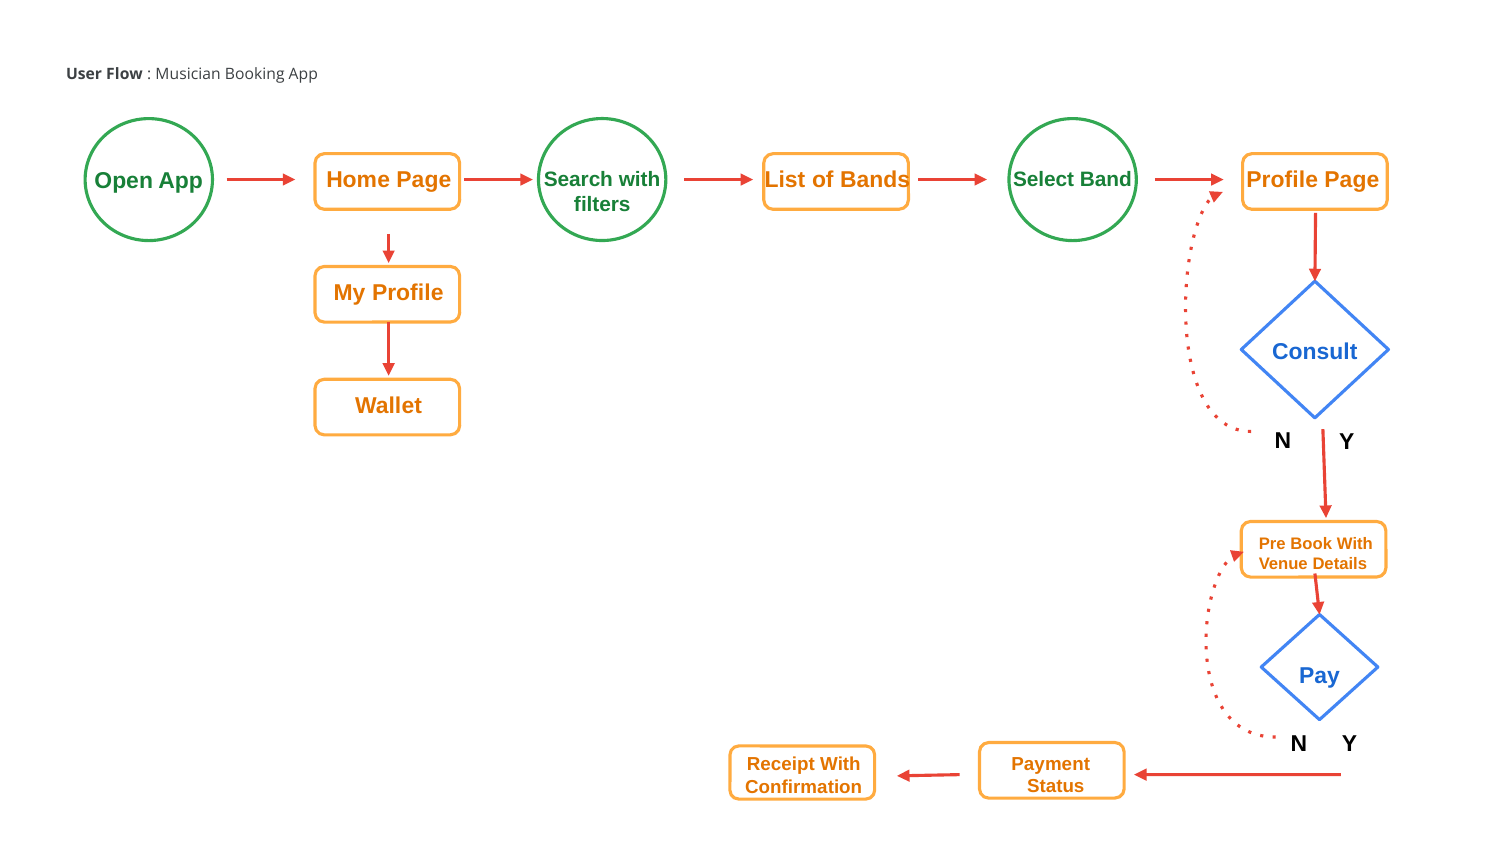

# User Flow : Musician Booking App

Search with filters

Select Band

Open App
Profile Page

Home Page

List of Bands

My Profile

Consult
N
Y
Wallet

Pre Book With Venue Details

Pay
N
Y

       Payment
          Status

Receipt With Confirmation